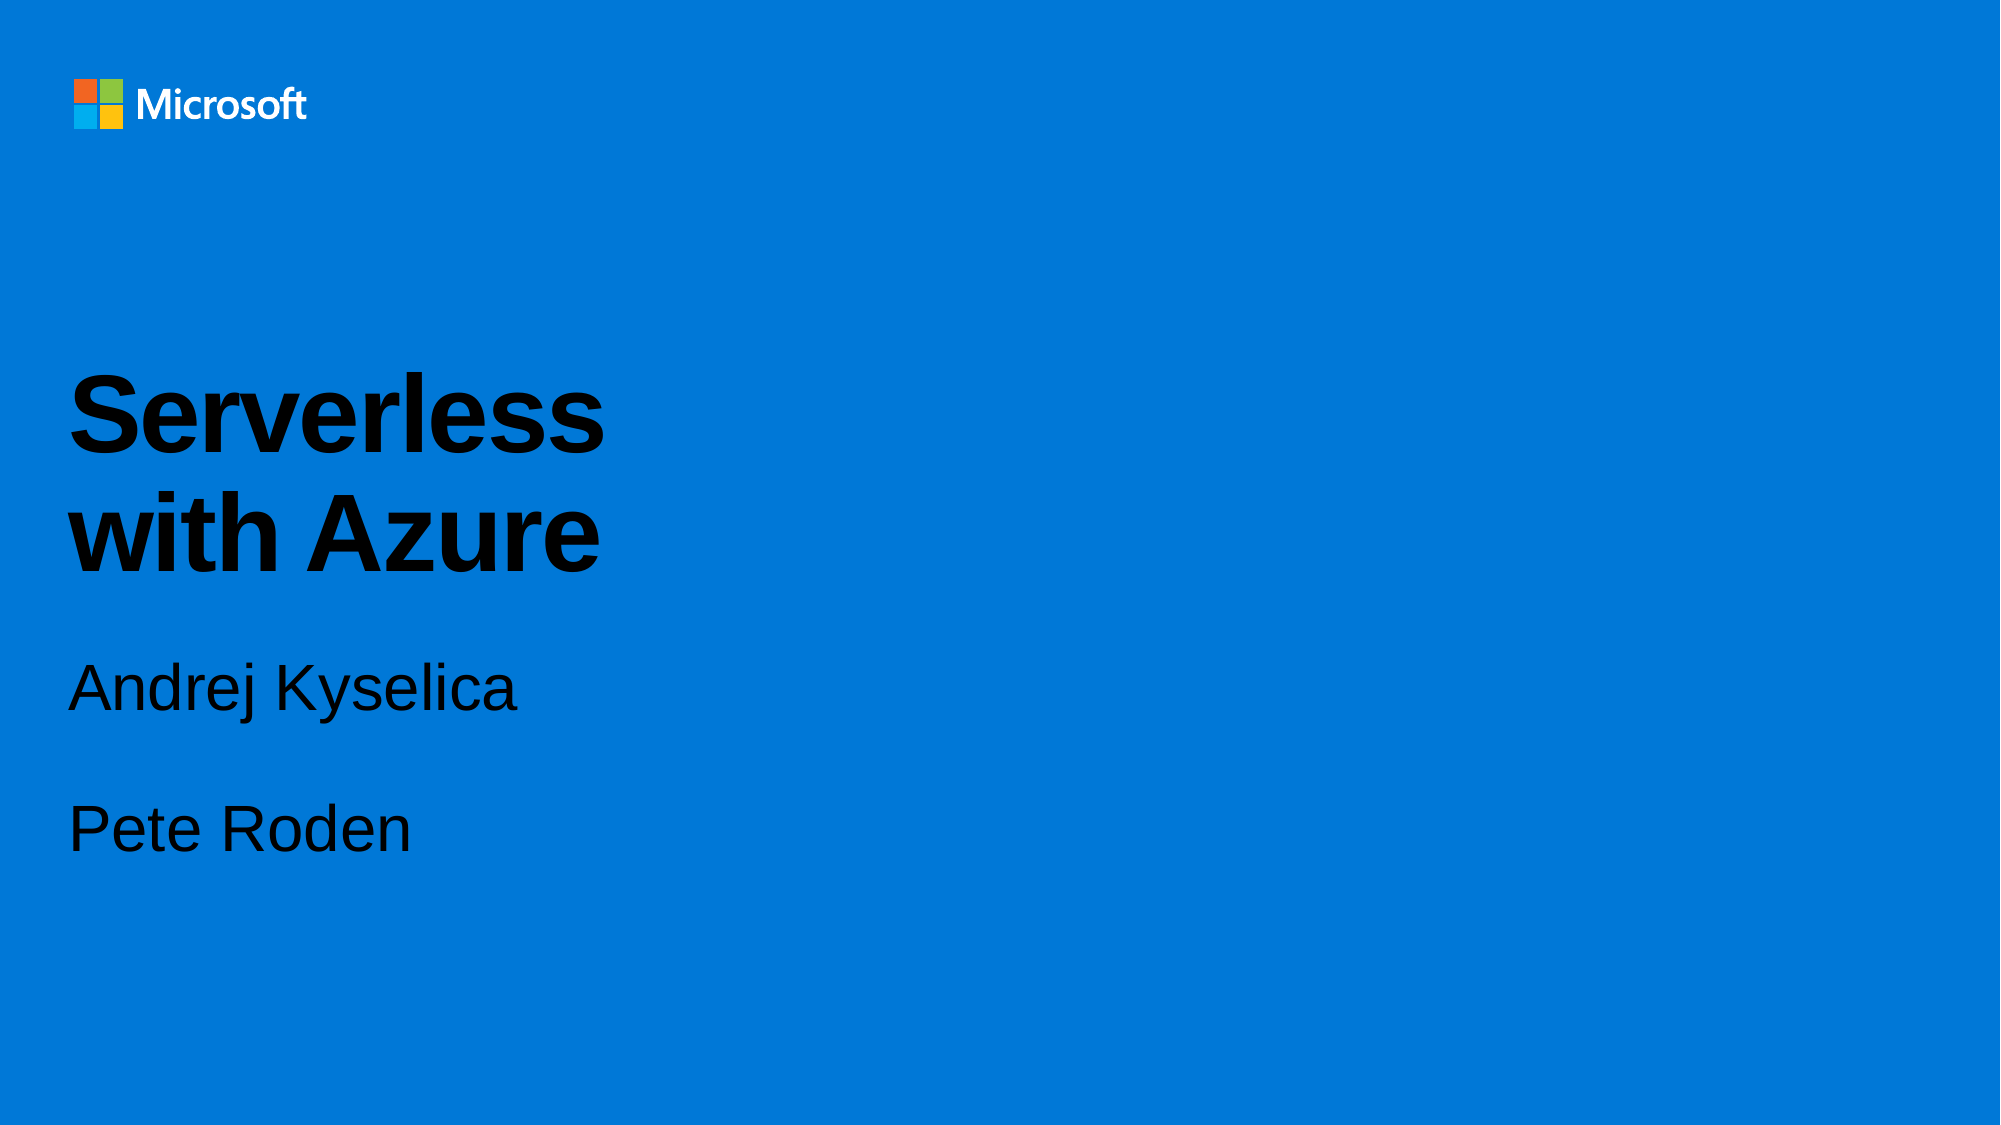

# Serverless with Azure
Andrej Kyselica

Pete Roden